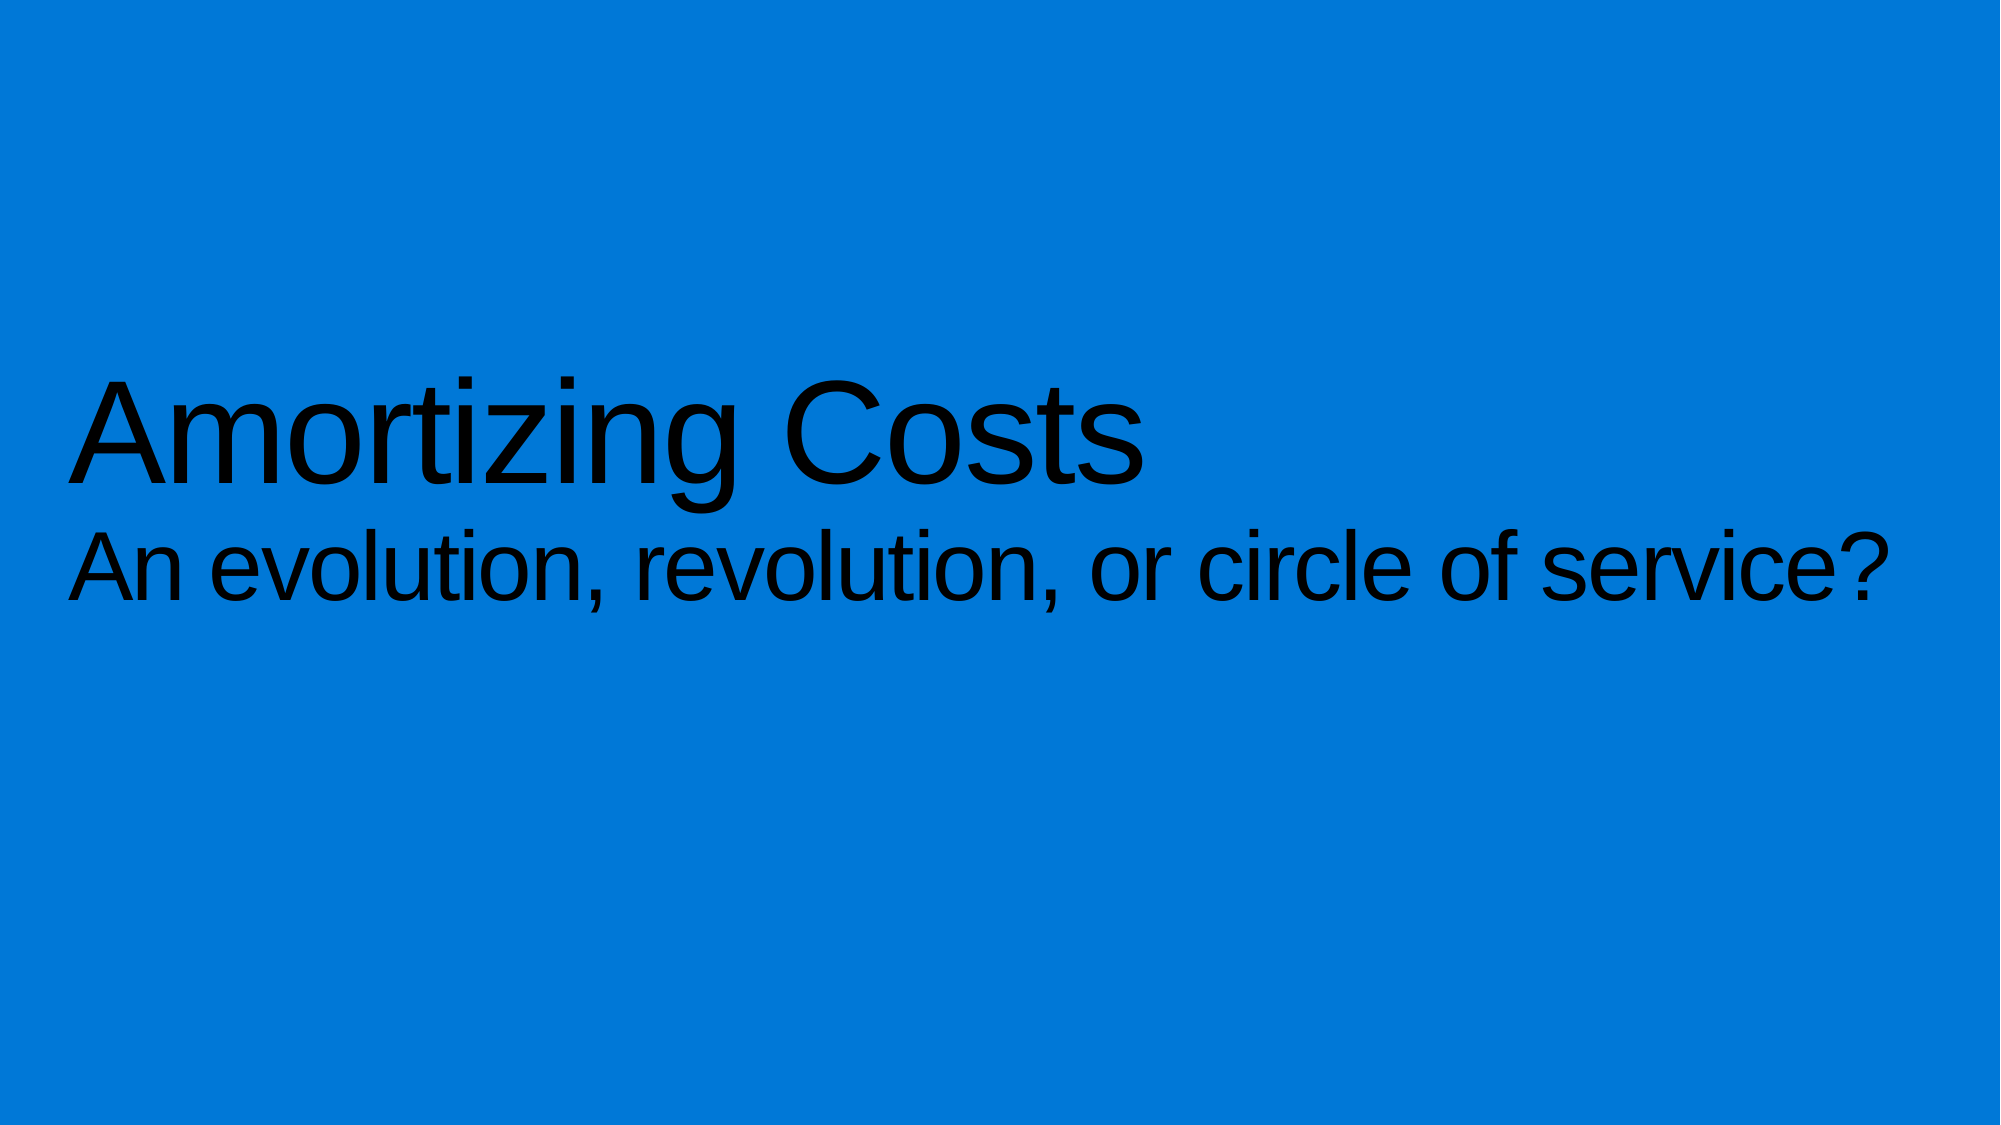

# Amortizing Costs An evolution, revolution, or circle of service?